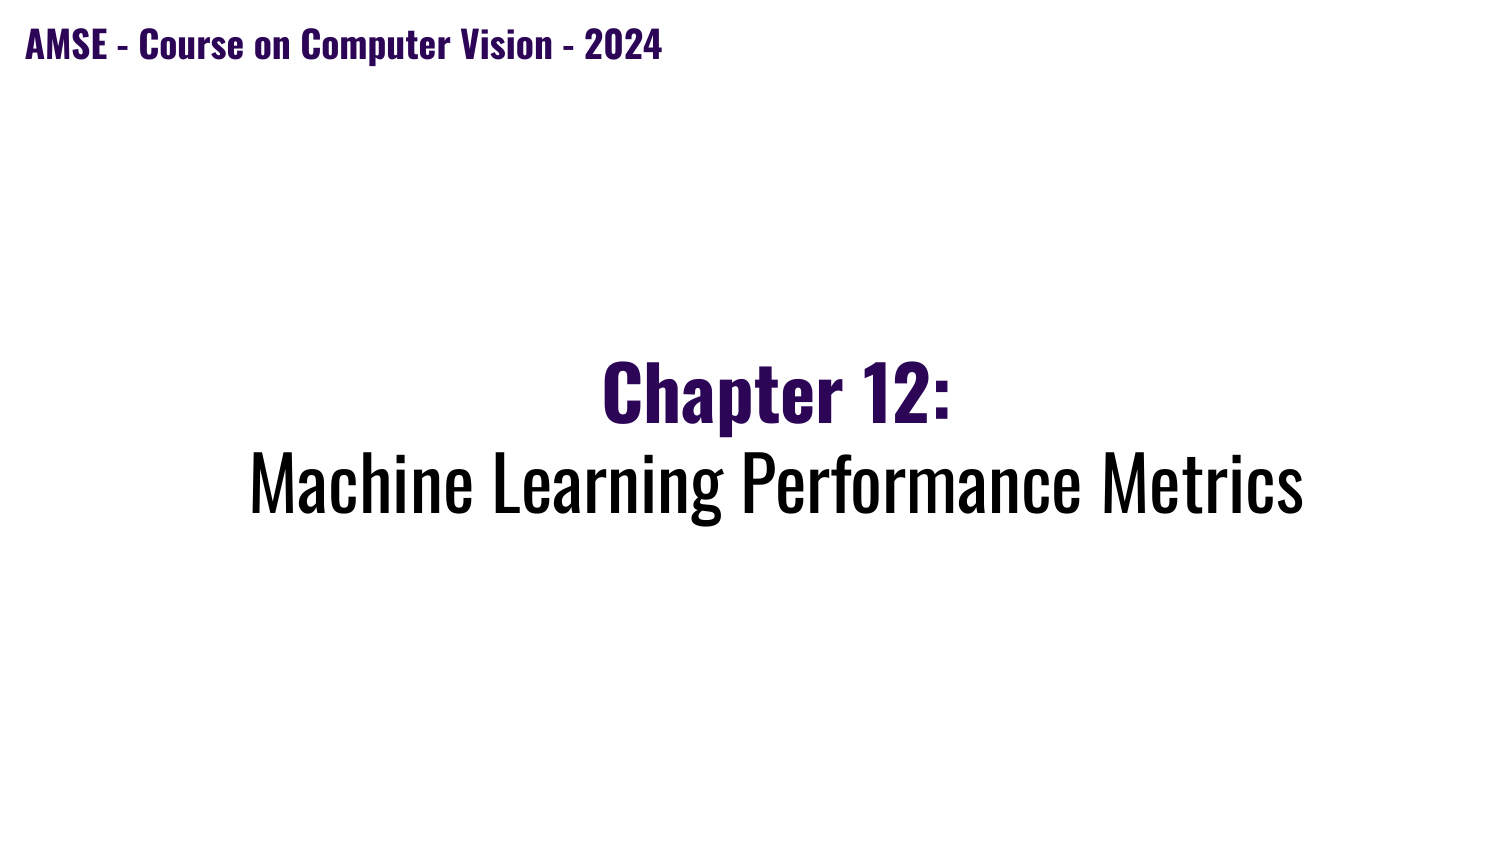

AMSE - Course on Computer Vision - 2024
# Chapter 12: Machine Learning Performance Metrics